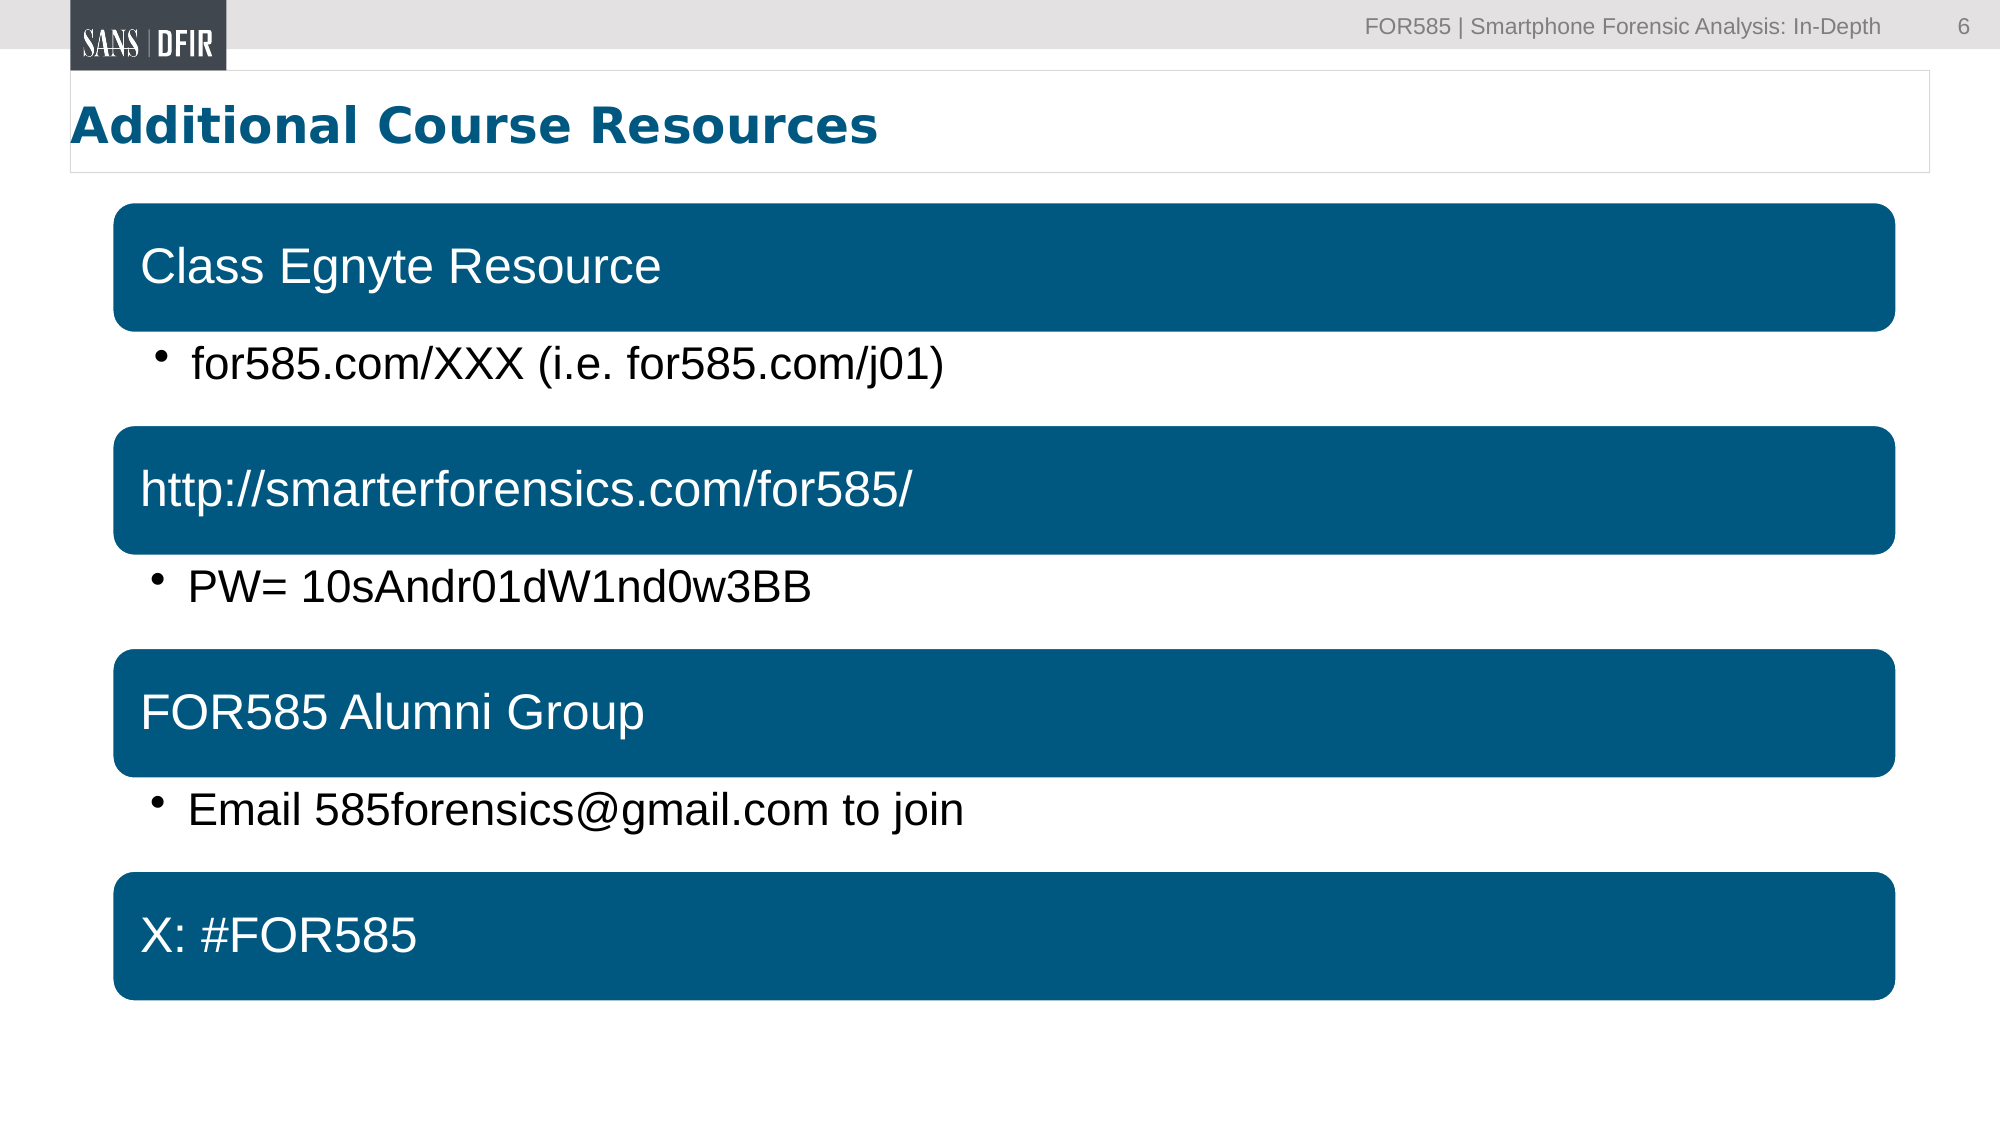

6
# Additional Course Resources
Class Egnyte Resource
for585.com/XXX (i.e. for585.com/j01)
http://smarterforensics.com/for585/
PW= 10sAndr01dW1nd0w3BB
FOR585 Alumni Group
Email 585forensics@gmail.com to join
X: #FOR585